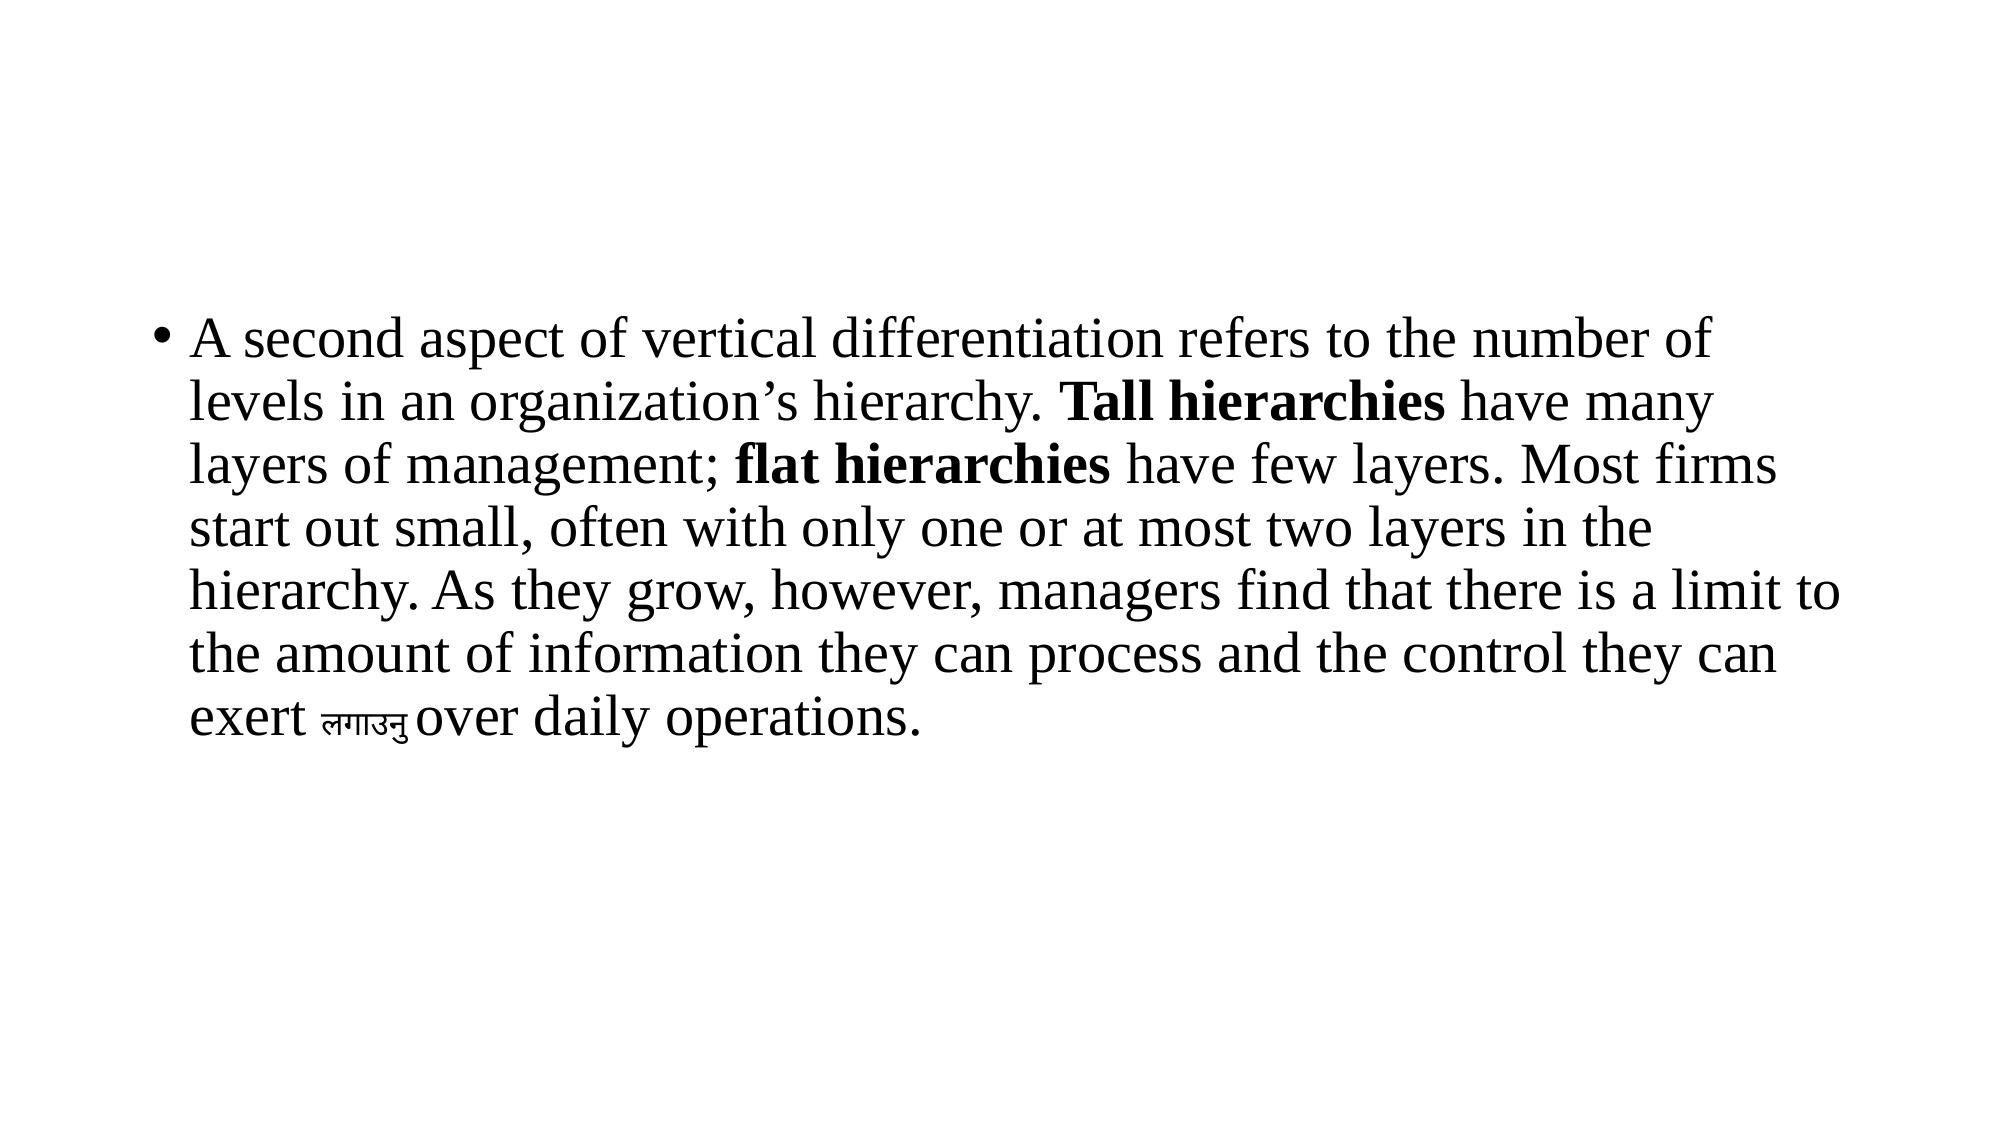

#
A second aspect of vertical differentiation refers to the number of levels in an organization’s hierarchy. Tall hierarchies have many layers of management; flat hierarchies have few layers. Most firms start out small, often with only one or at most two layers in the hierarchy. As they grow, however, managers find that there is a limit to the amount of information they can process and the control they can exert लगाउनु over daily operations.